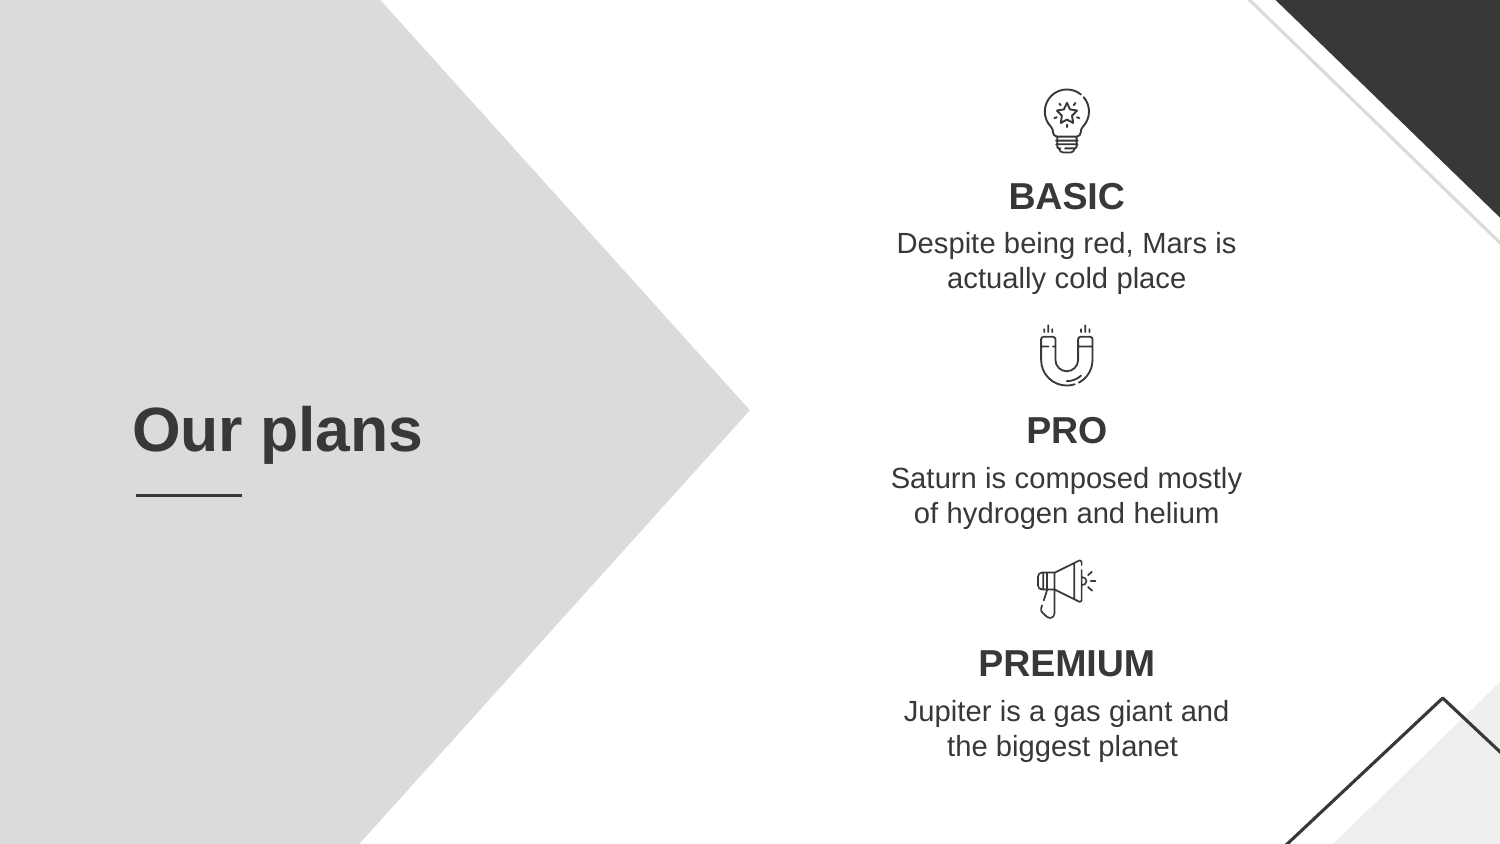

# BASIC
Despite being red, Mars is actually cold place

Our plans
PRO
Saturn is composed mostly of hydrogen and helium

PREMIUM
Jupiter is a gas giant and the biggest planet